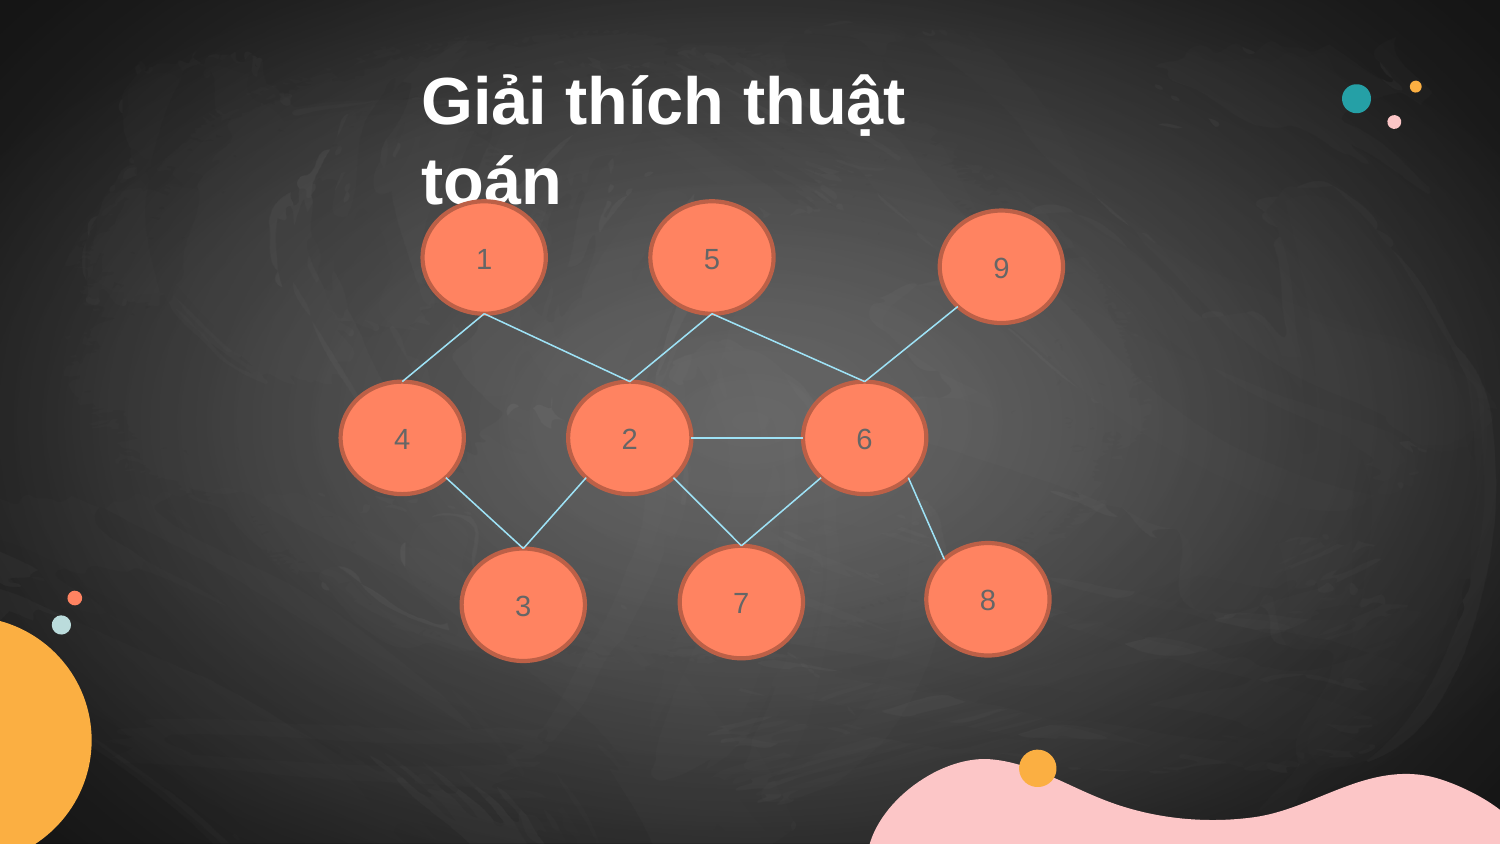

# Giải thích thuật toán
1
5
9
6
2
4
8
7
3